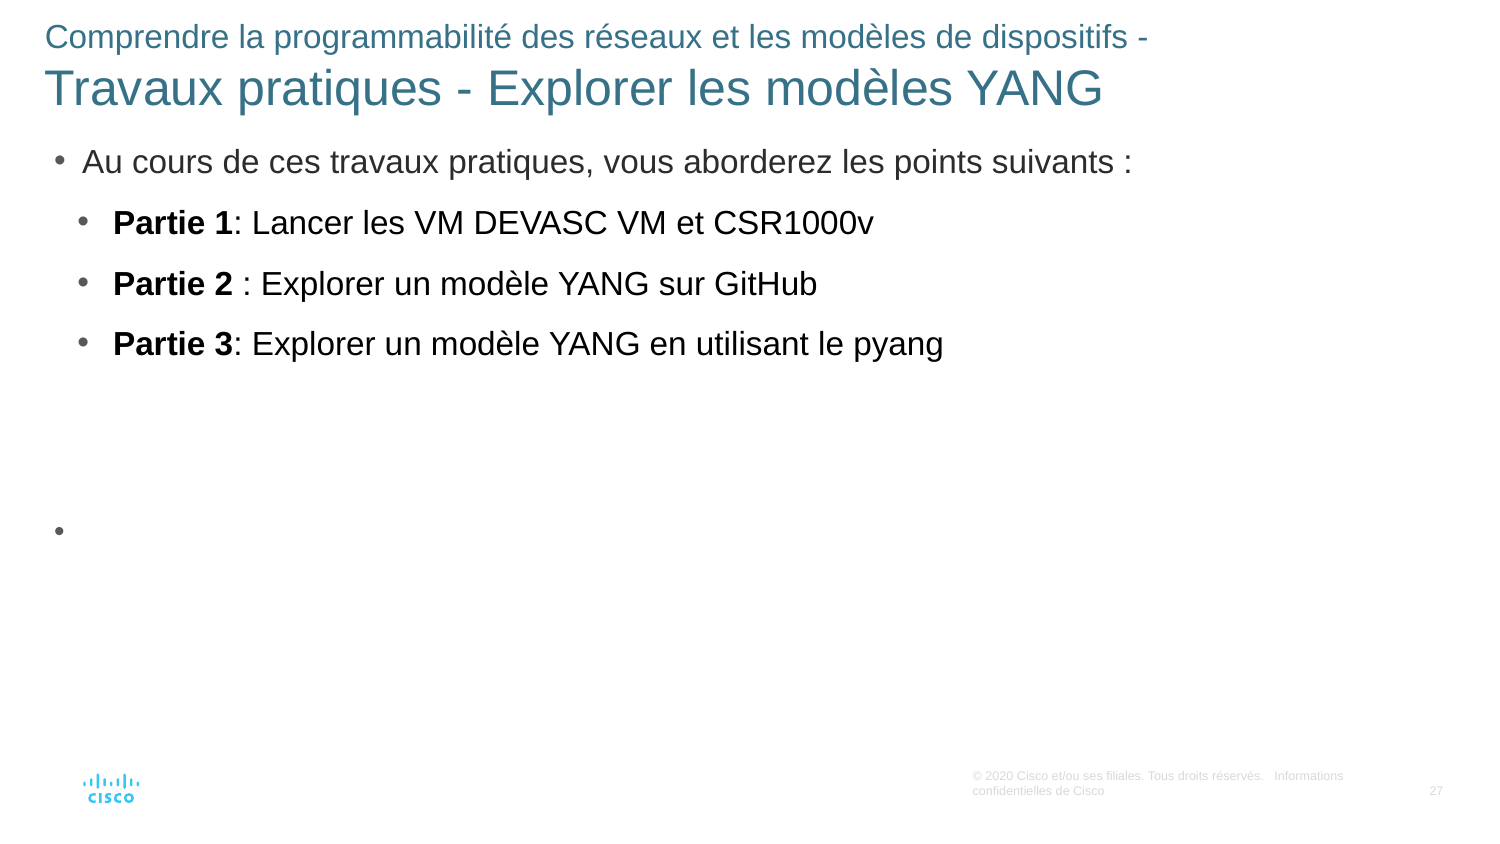

# Comprendre la programmabilité des réseaux et les modèles de dispositifs - Travaux pratiques - Explorer les modèles YANG
Au cours de ces travaux pratiques, vous aborderez les points suivants :
Partie 1: Lancer les VM DEVASC VM et CSR1000v
Partie 2 : Explorer un modèle YANG sur GitHub
Partie 3: Explorer un modèle YANG en utilisant le pyang